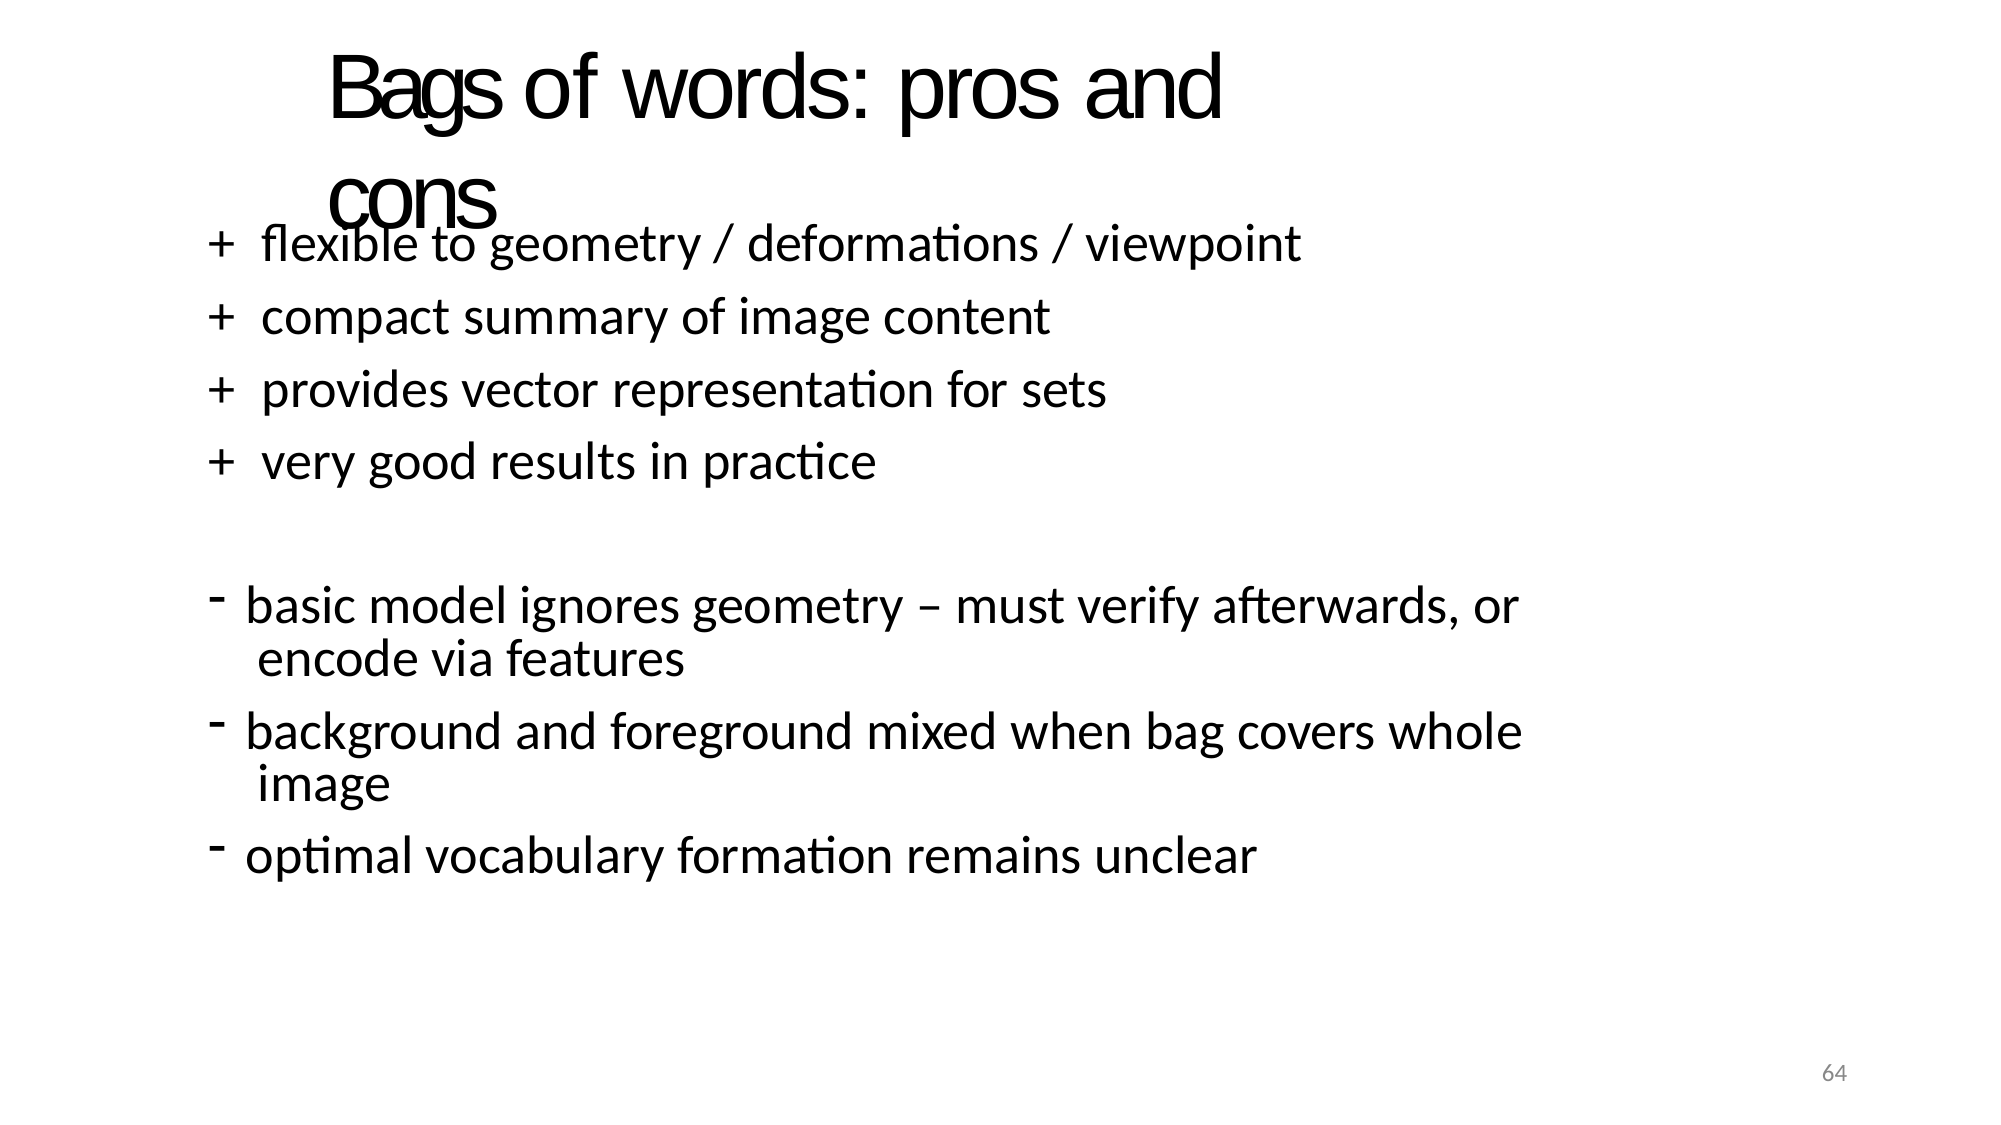

# Bags of words: pros and cons
+	flexible to geometry / deformations / viewpoint
+	compact summary of image content
+	provides vector representation for sets
+	very good results in practice

basic model ignores geometry – must verify afterwards, or  encode via features
background and foreground mixed when bag covers whole  image
optimal vocabulary formation remains unclear
64